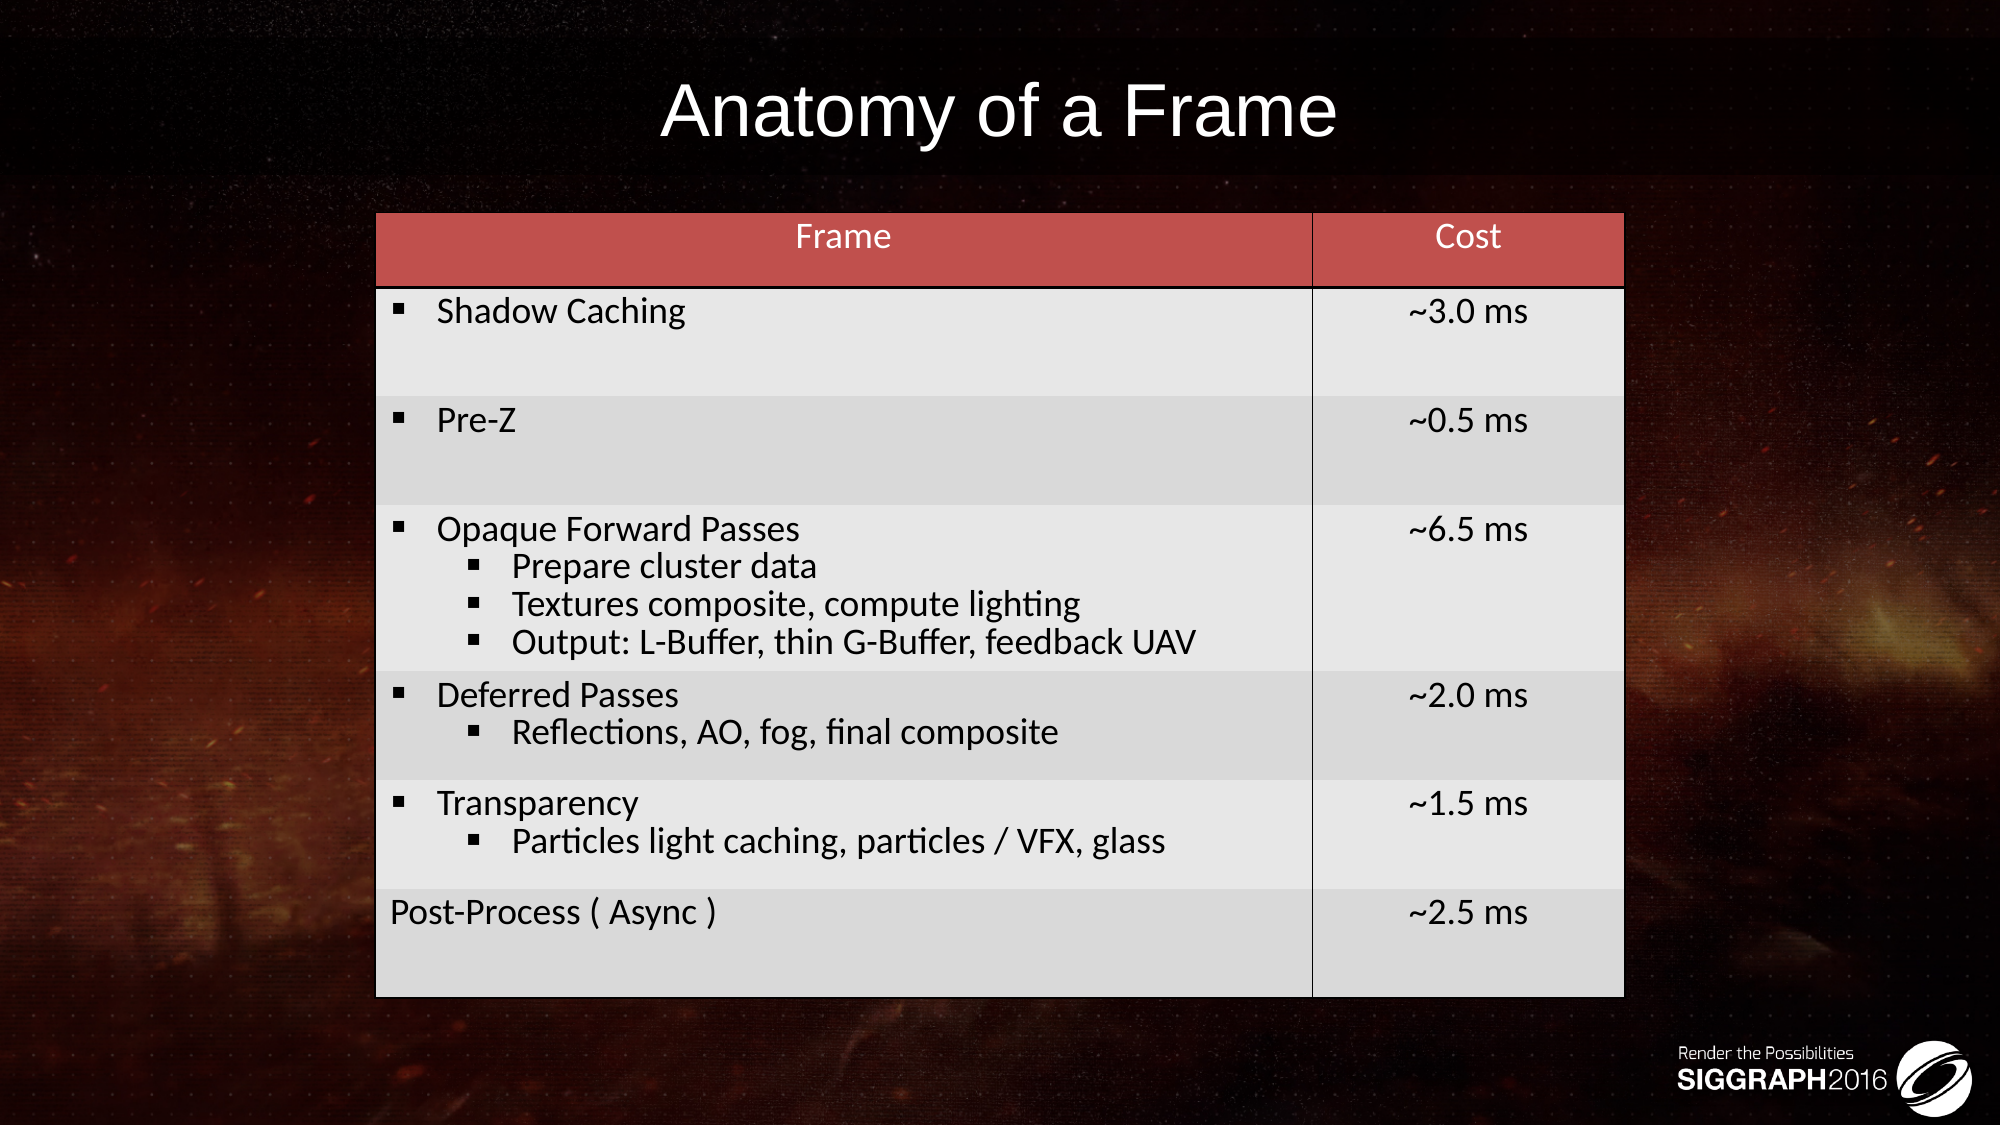

# Anatomy of a Frame
| Frame | Cost |
| --- | --- |
| Shadow Caching | ~3.0 ms |
| Pre-Z | ~0.5 ms |
| Opaque Forward Passes Prepare cluster data Textures composite, compute lighting Output: L-Buffer, thin G-Buffer, feedback UAV | ~6.5 ms |
| Deferred Passes Reflections, AO, fog, final composite | ~2.0 ms |
| Transparency Particles light caching, particles / VFX, glass | ~1.5 ms |
| Post-Process ( Async ) | ~2.5 ms |